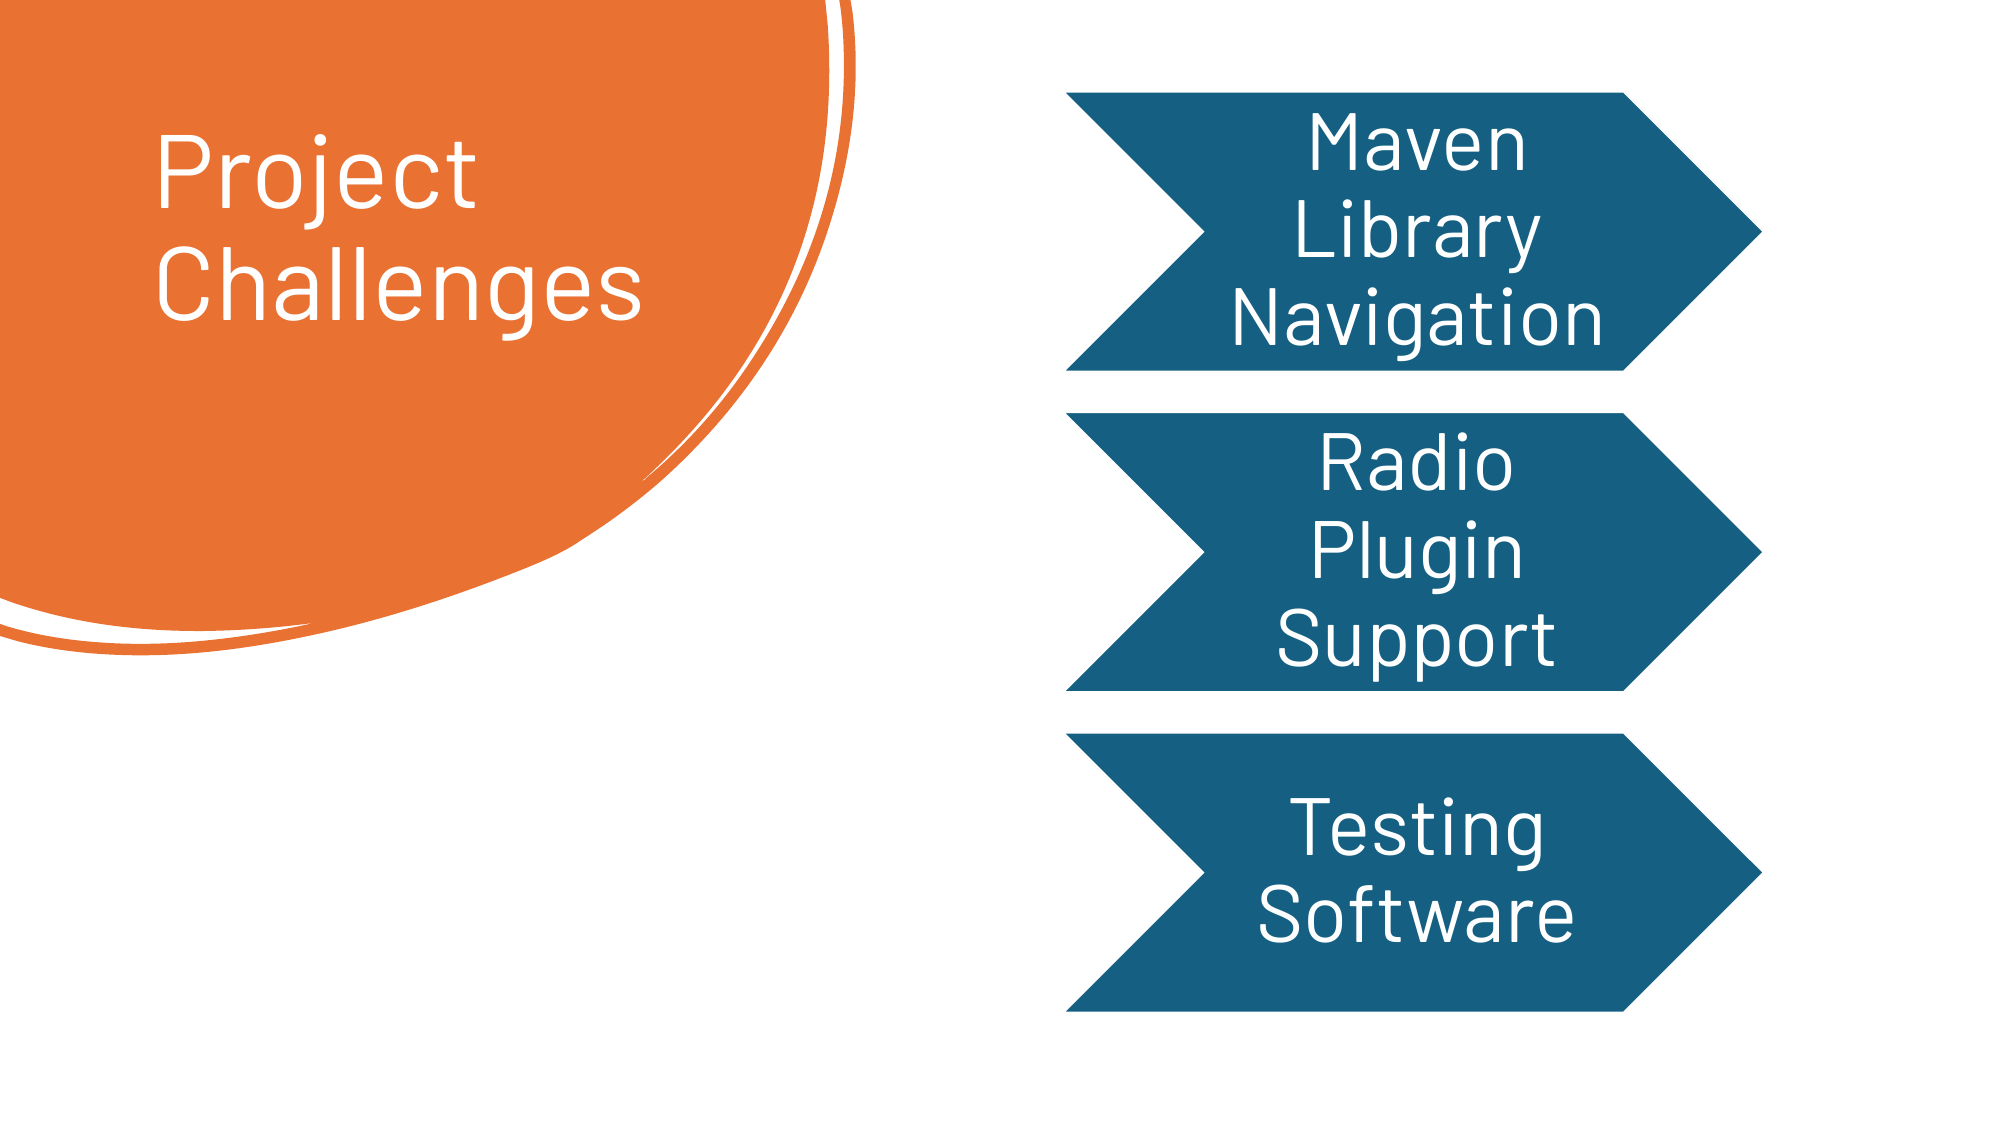

Maven Library Navigation
Radio Plugin Support
Testing Software
# Project Challenges